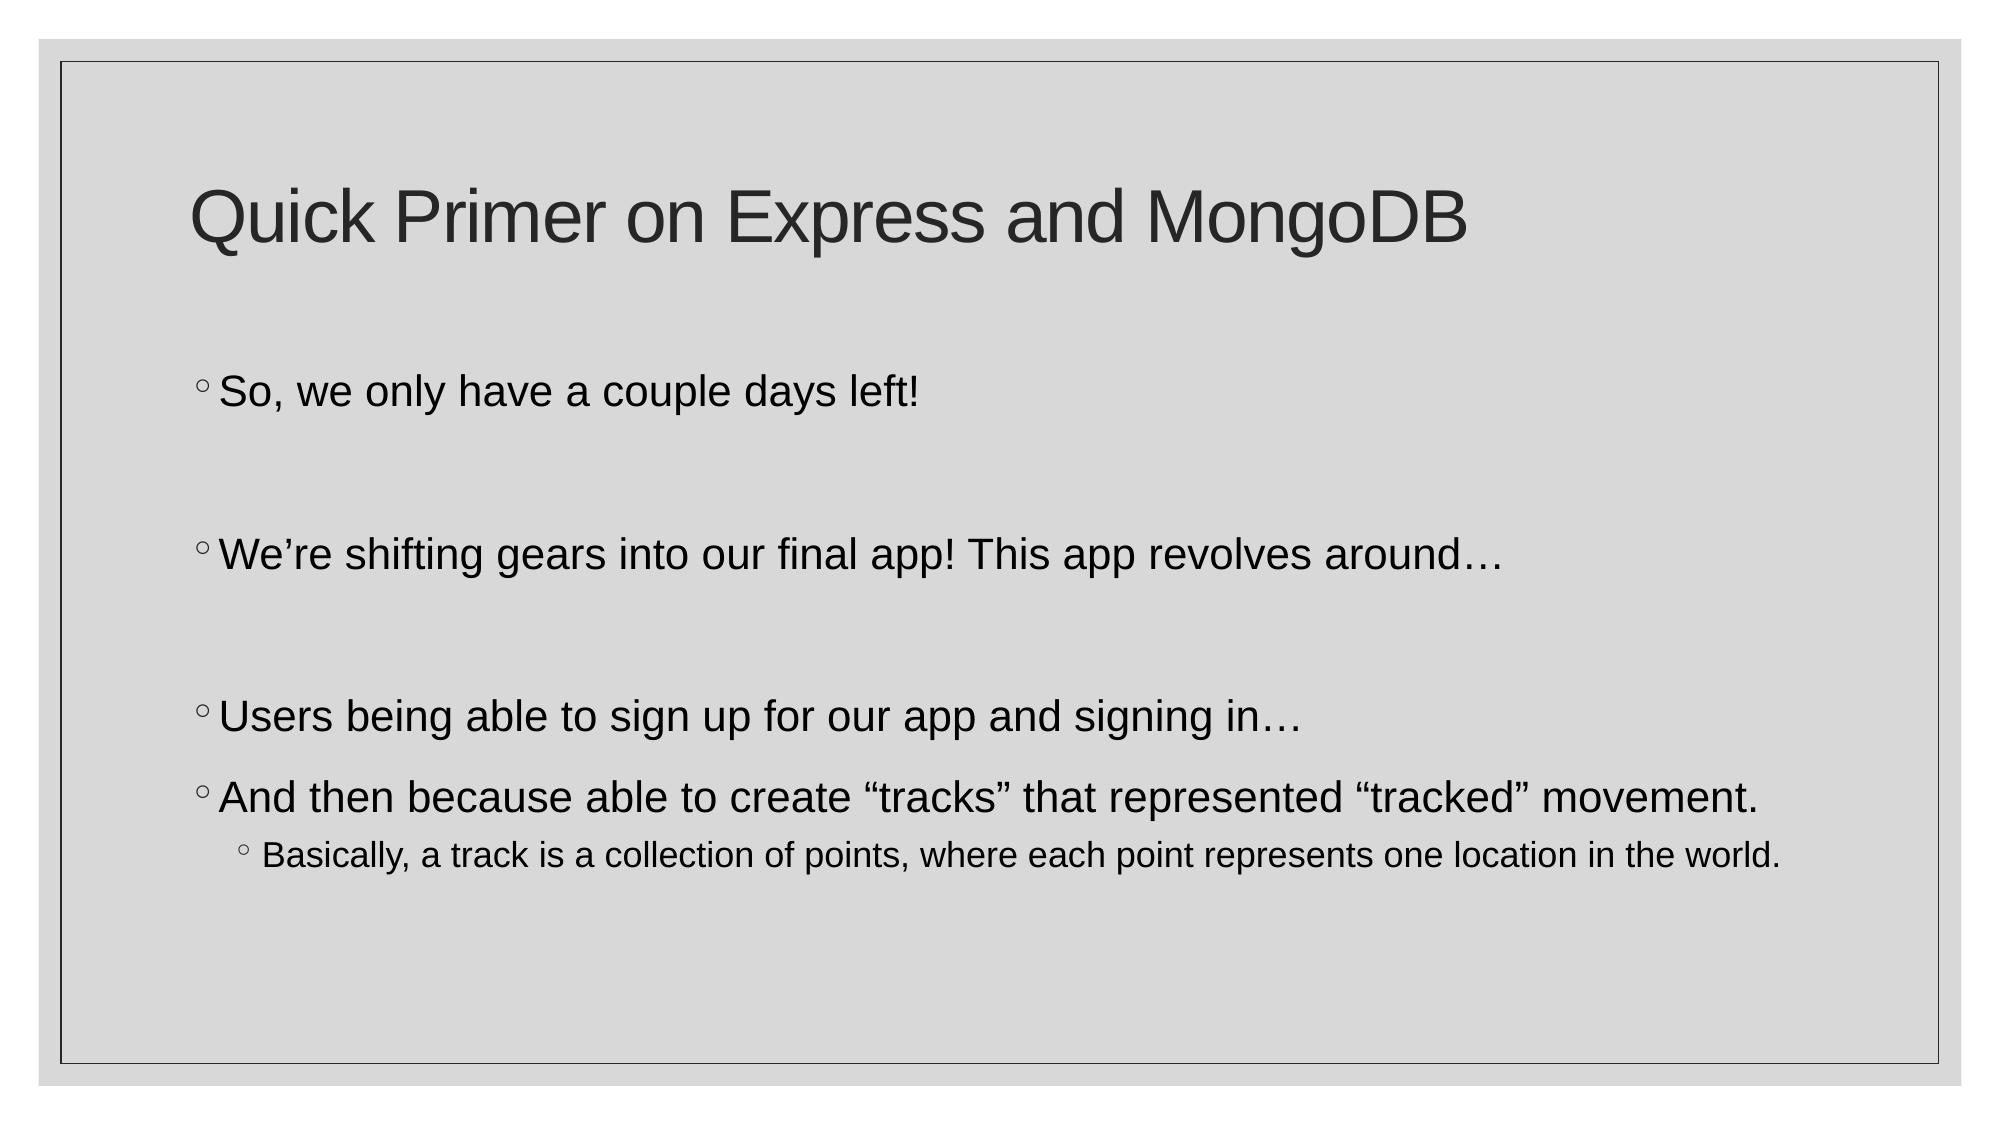

# Quick Primer on Express and MongoDB
So, we only have a couple days left!

We’re shifting gears into our final app! This app revolves around…

Users being able to sign up for our app and signing in…
And then because able to create “tracks” that represented “tracked” movement.
Basically, a track is a collection of points, where each point represents one location in the world.